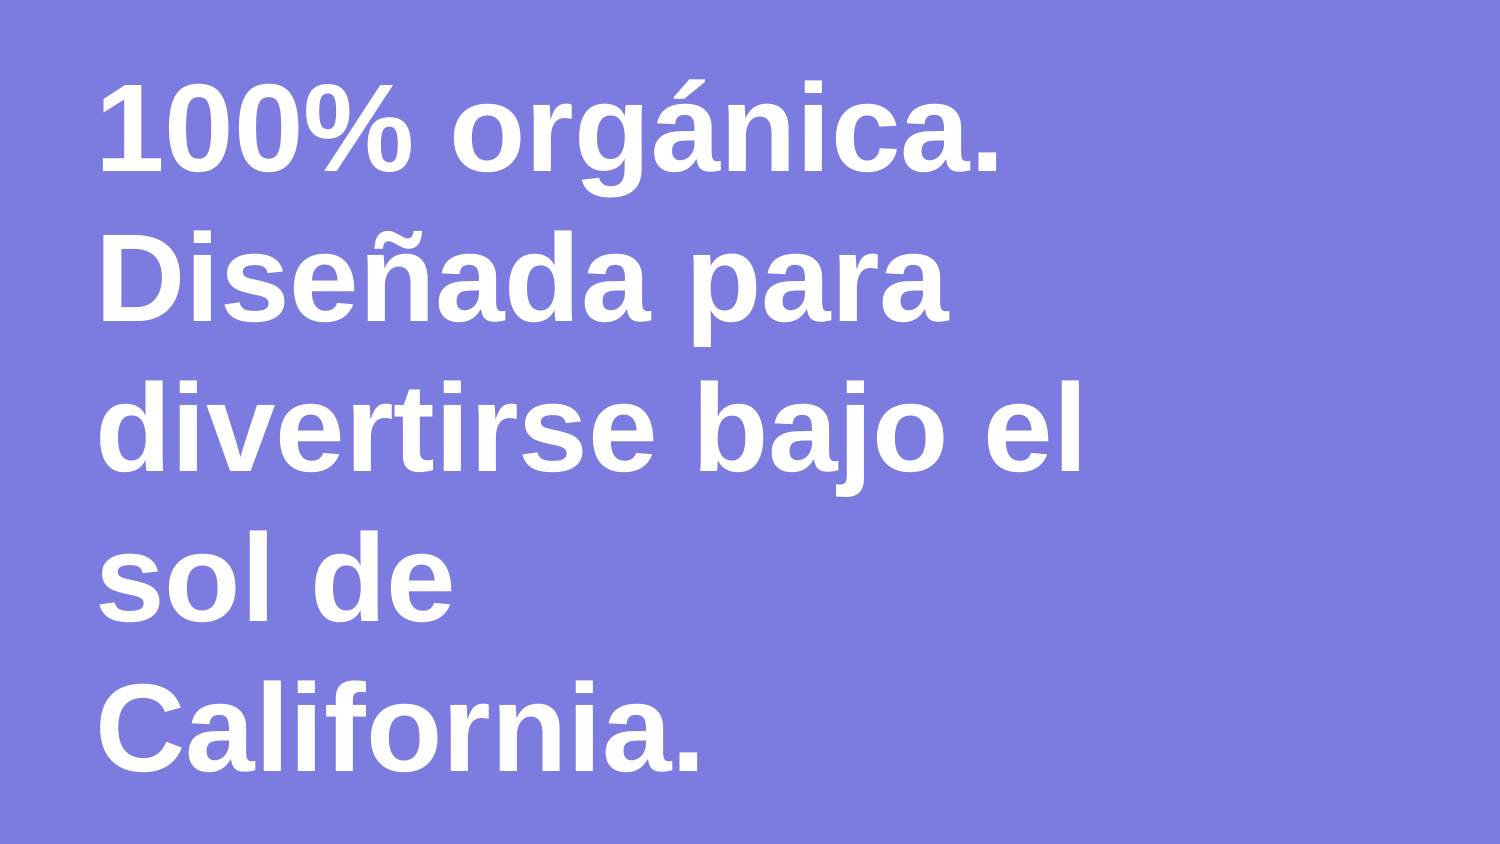

# 100% orgánica. Diseñada para divertirse bajo el sol de California.